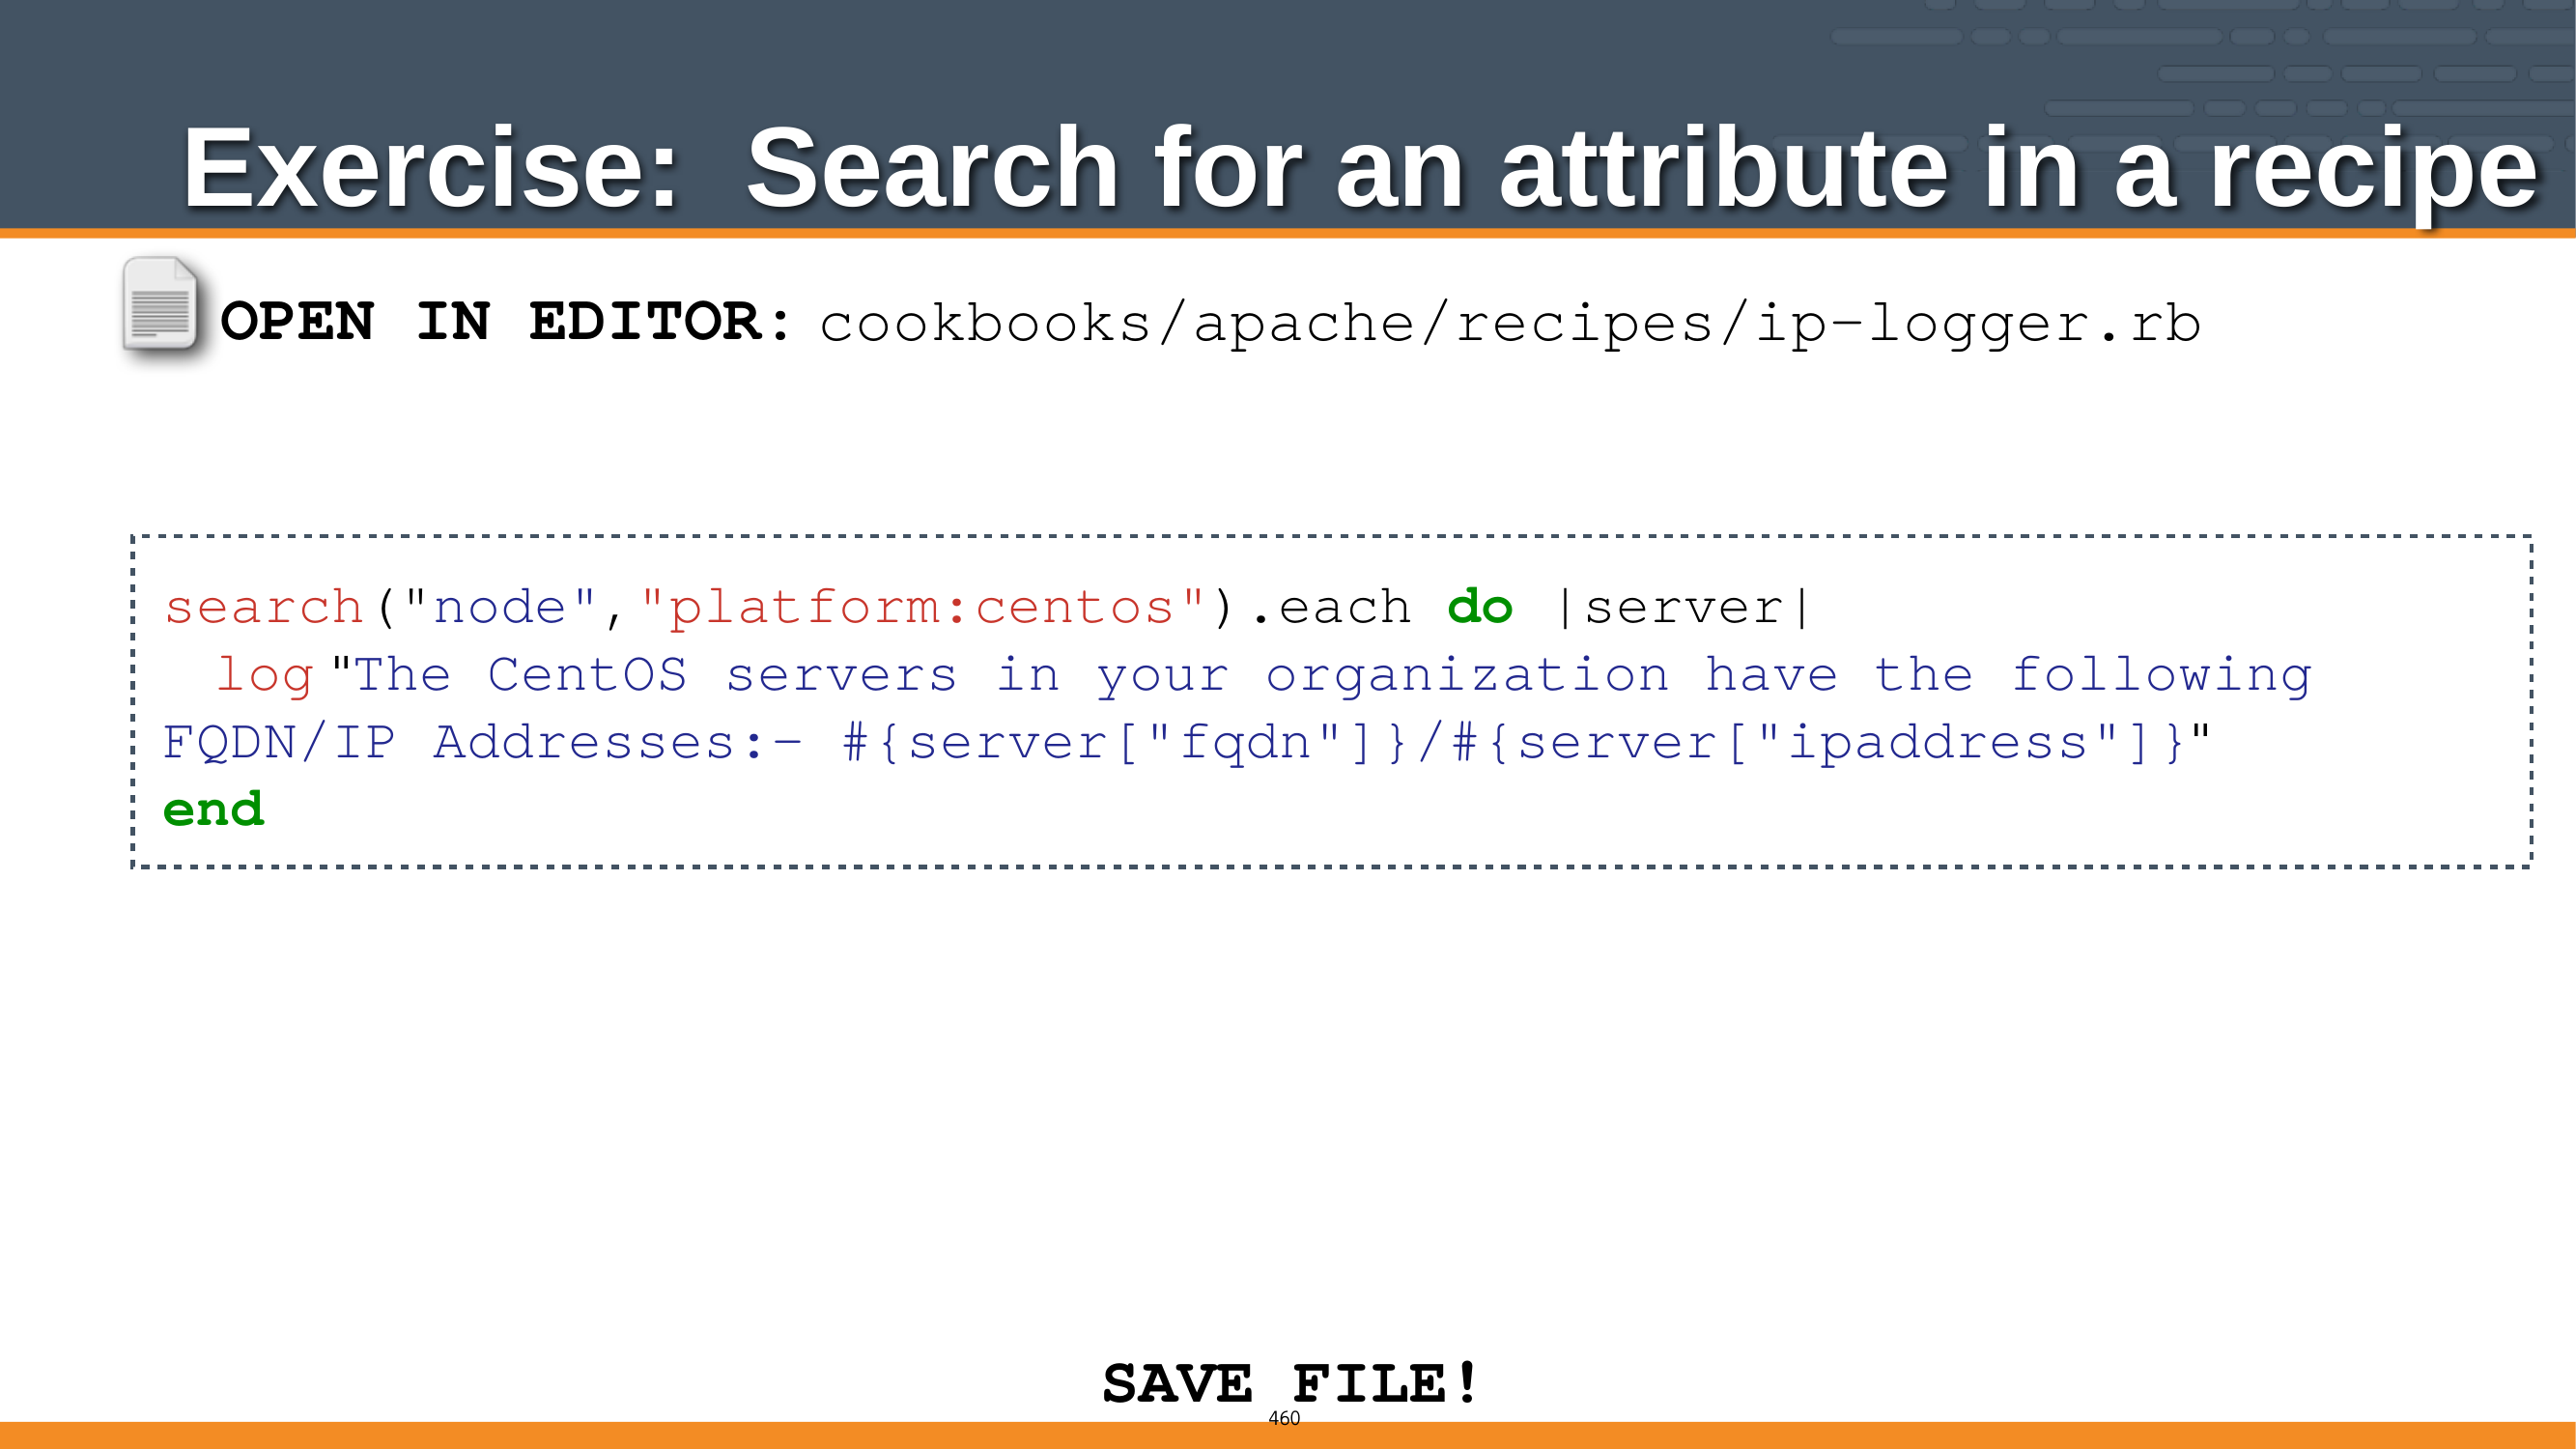

# Exercise:  Search for an attribute in a recipe
cookbooks/apache/recipes/ip-logger.rb
OPEN IN EDITOR:
search("node","platform:centos").each do |server|
   log "The CentOS servers in your organization have the following FQDN/IP Addresses:- #{server["fqdn"]}/#{server["ipaddress"]}"
end
SAVE FILE!
460